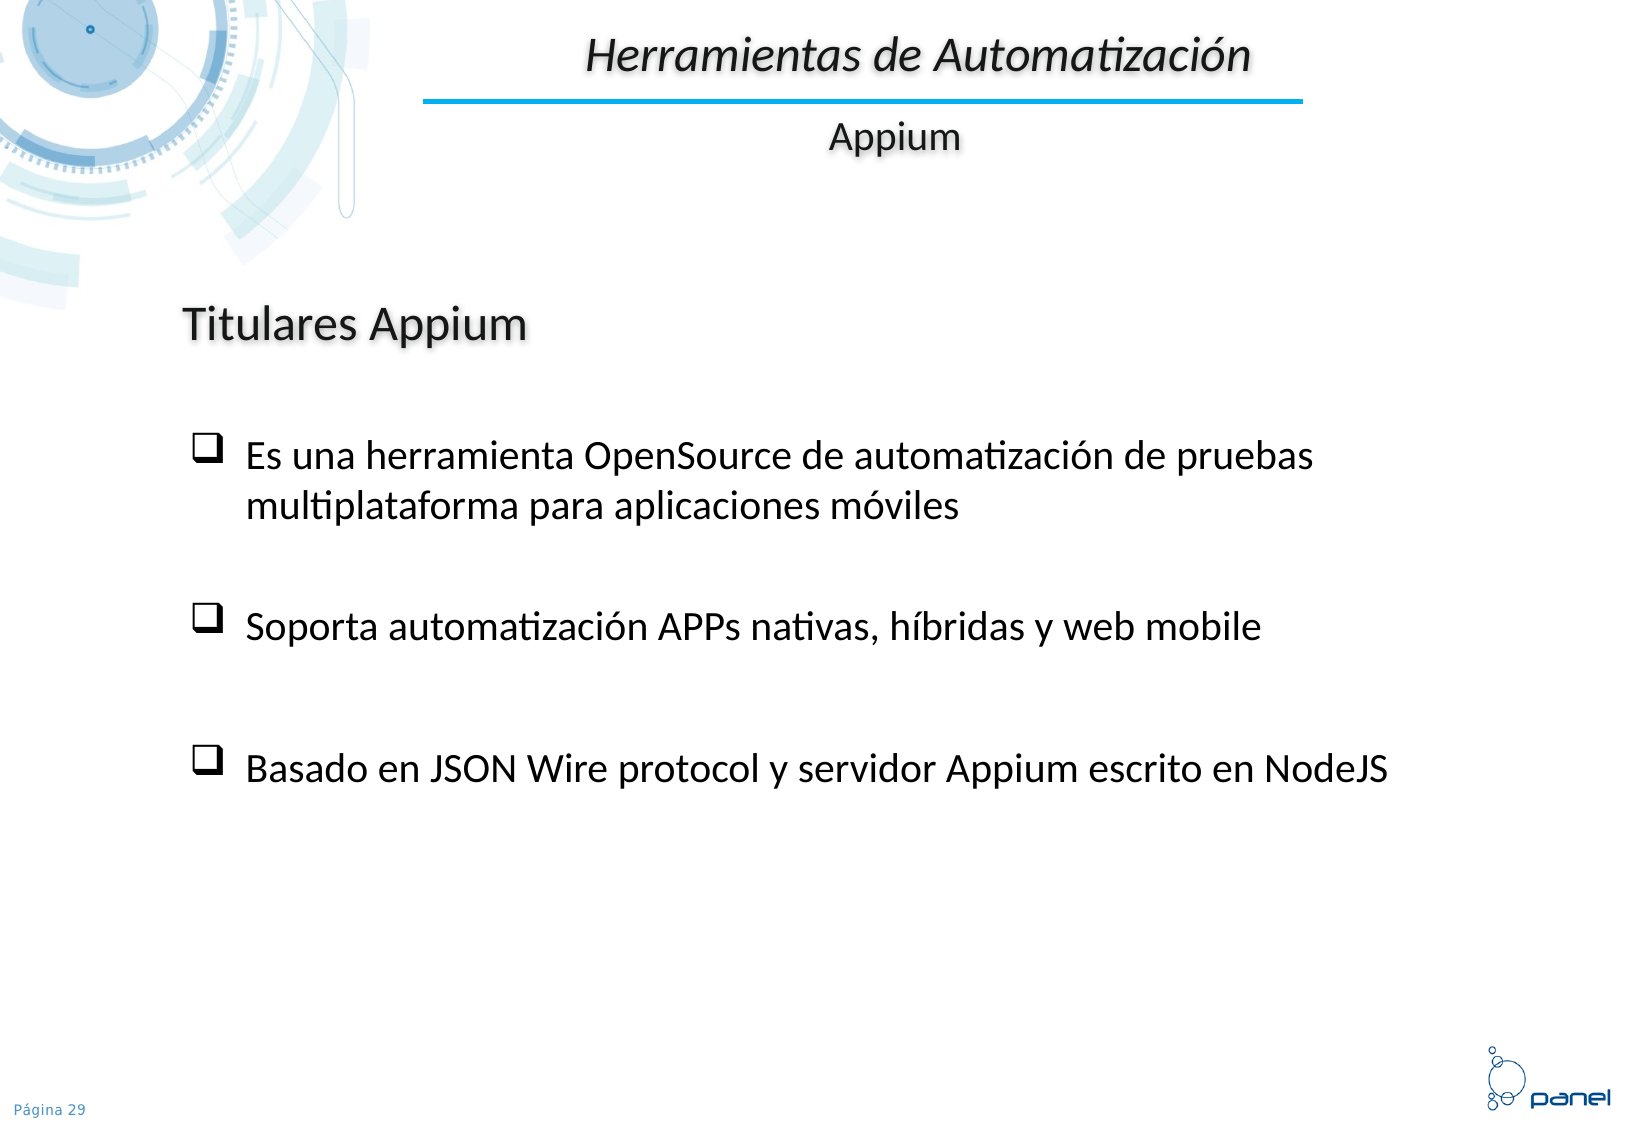

Herramientas de Automatización
Appium
Titulares Appium
Es una herramienta OpenSource de automatización de pruebas multiplataforma para aplicaciones móviles
Soporta automatización APPs nativas, híbridas y web mobile
Basado en JSON Wire protocol y servidor Appium escrito en NodeJS
Página 29